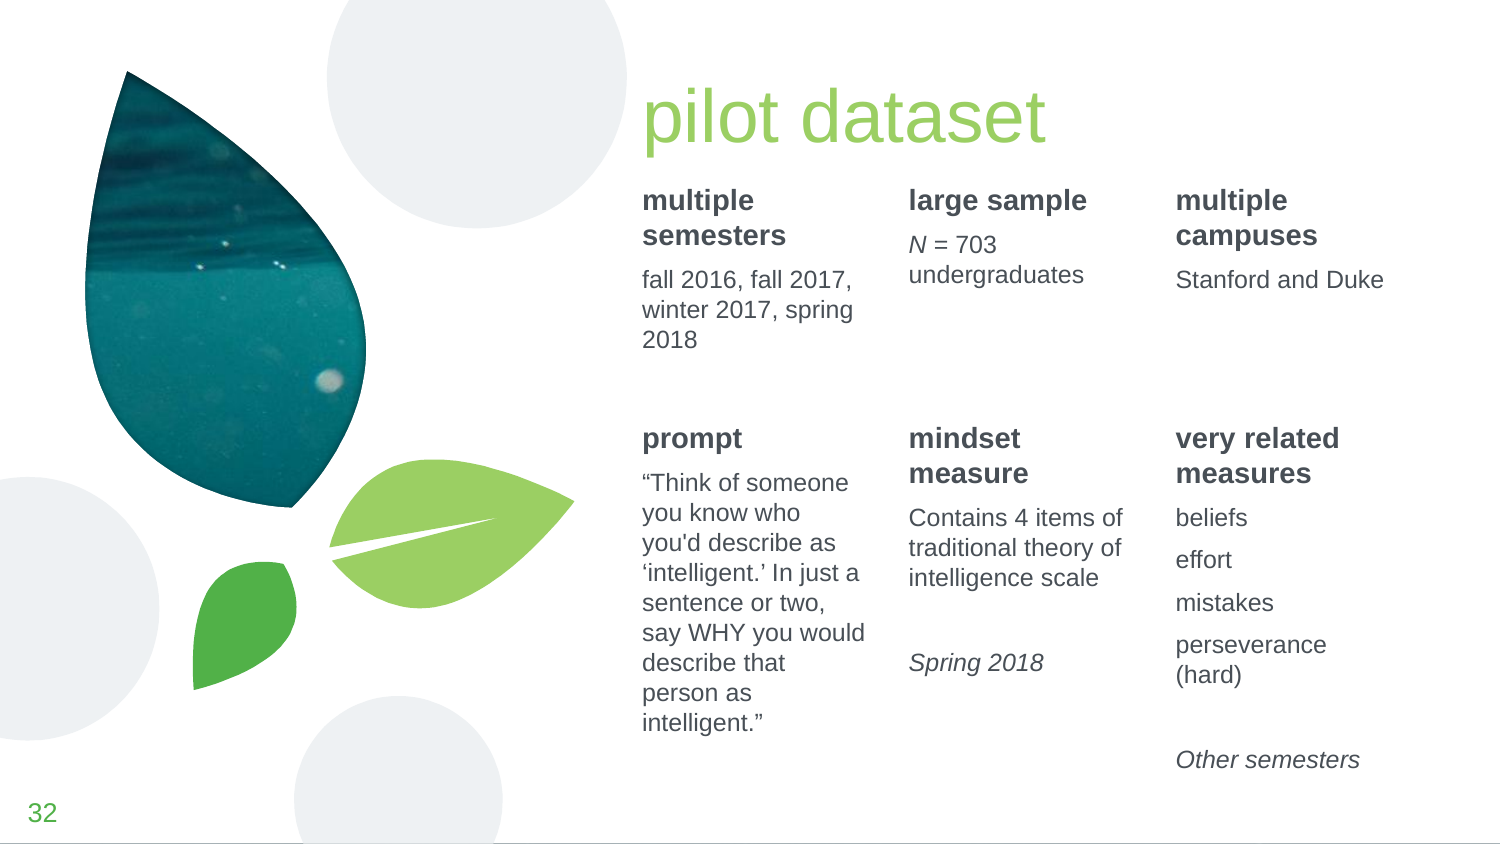

# pilot dataset
multiple semesters
fall 2016, fall 2017, winter 2017, spring 2018
large sample
N = 703 undergraduates
multiple campuses
Stanford and Duke
prompt
“Think of someone you know who you'd describe as ‘intelligent.’ In just a sentence or two, say WHY you would describe that person as intelligent.”

mindset measure
Contains 4 items of traditional theory of intelligence scale

Spring 2018
very related measures
beliefs
effort
mistakes
perseverance (hard)

Other semesters

32